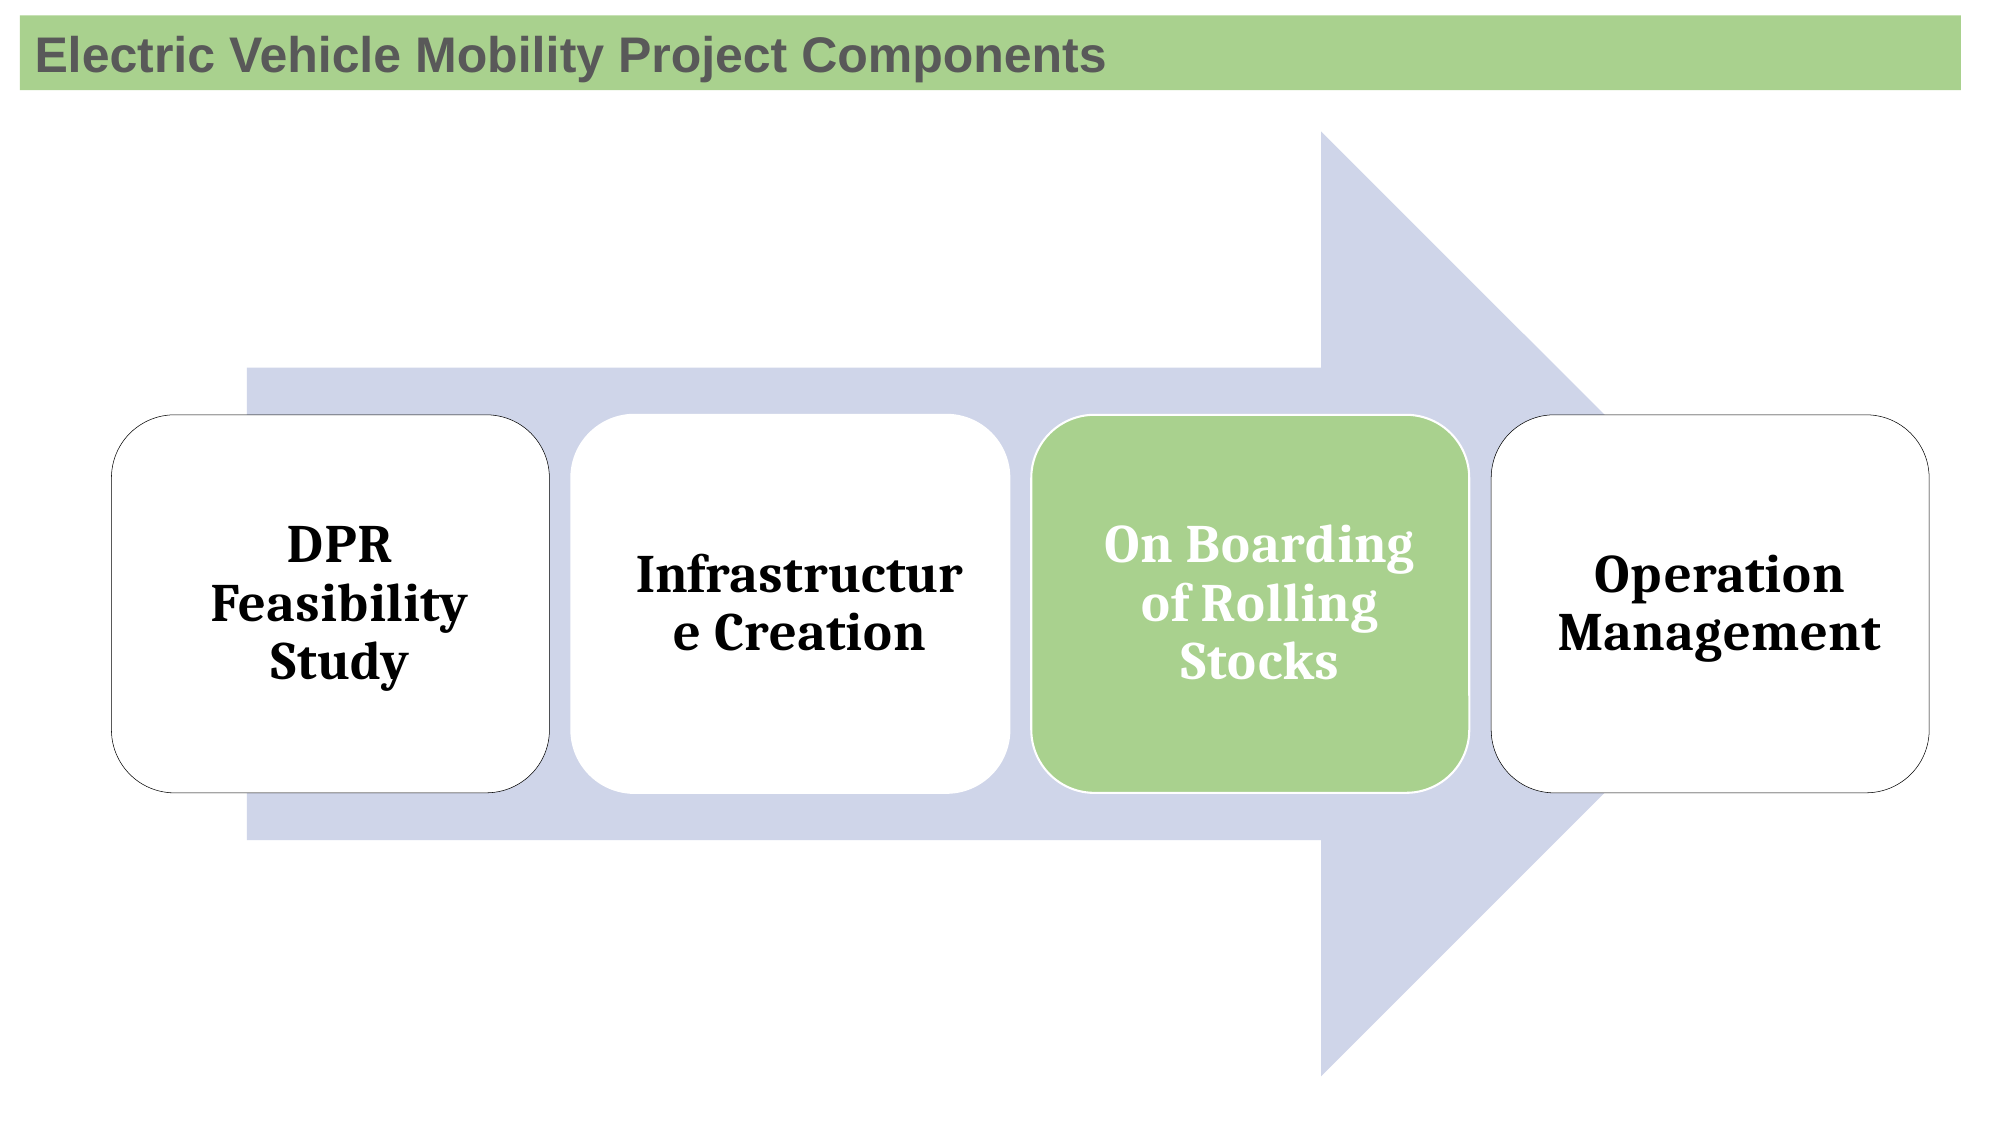

Electric Vehicle Mobility Project Components
DPR Feasibility Study
Infrastructure Creation
On Boarding of Rolling Stocks
Operation Management